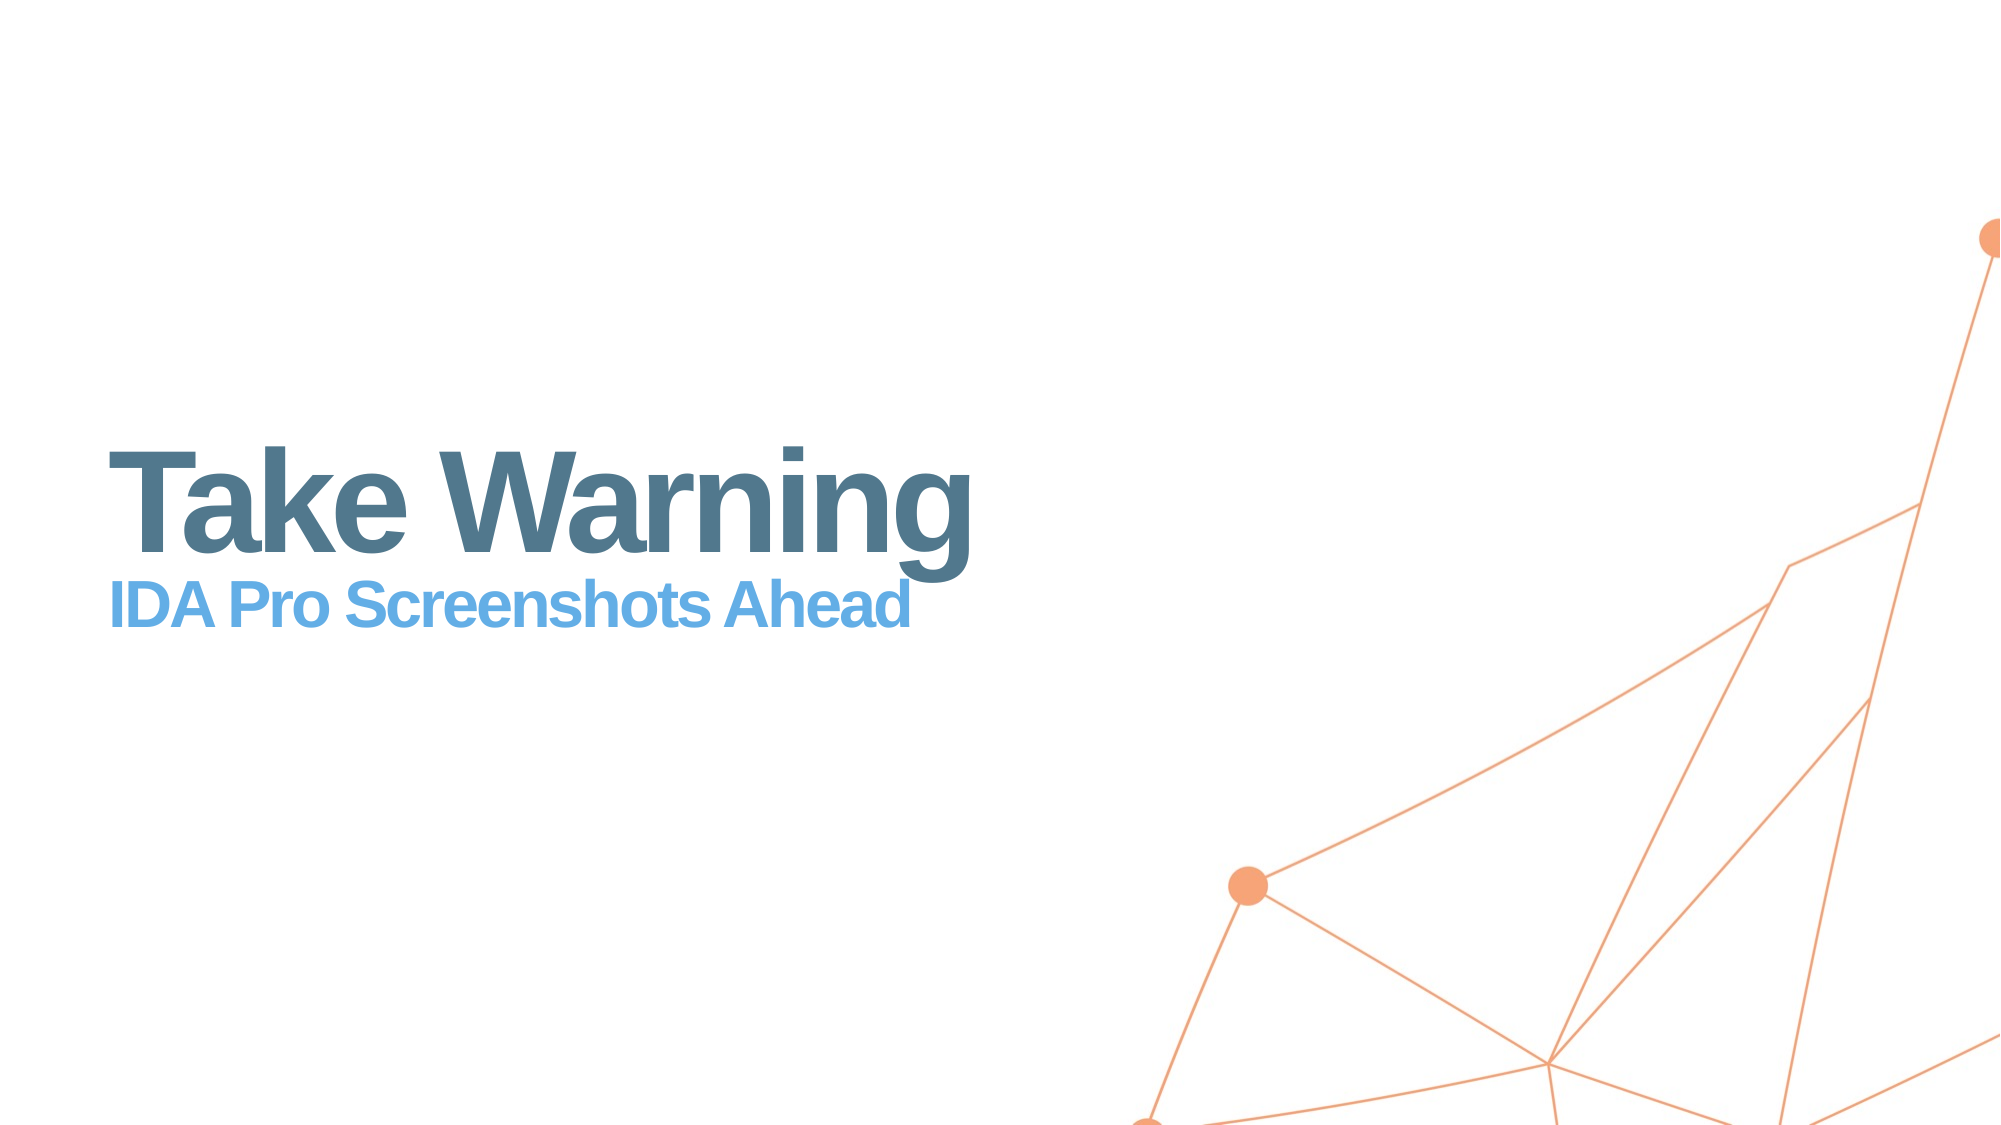

# Take Warning
IDA Pro Screenshots Ahead